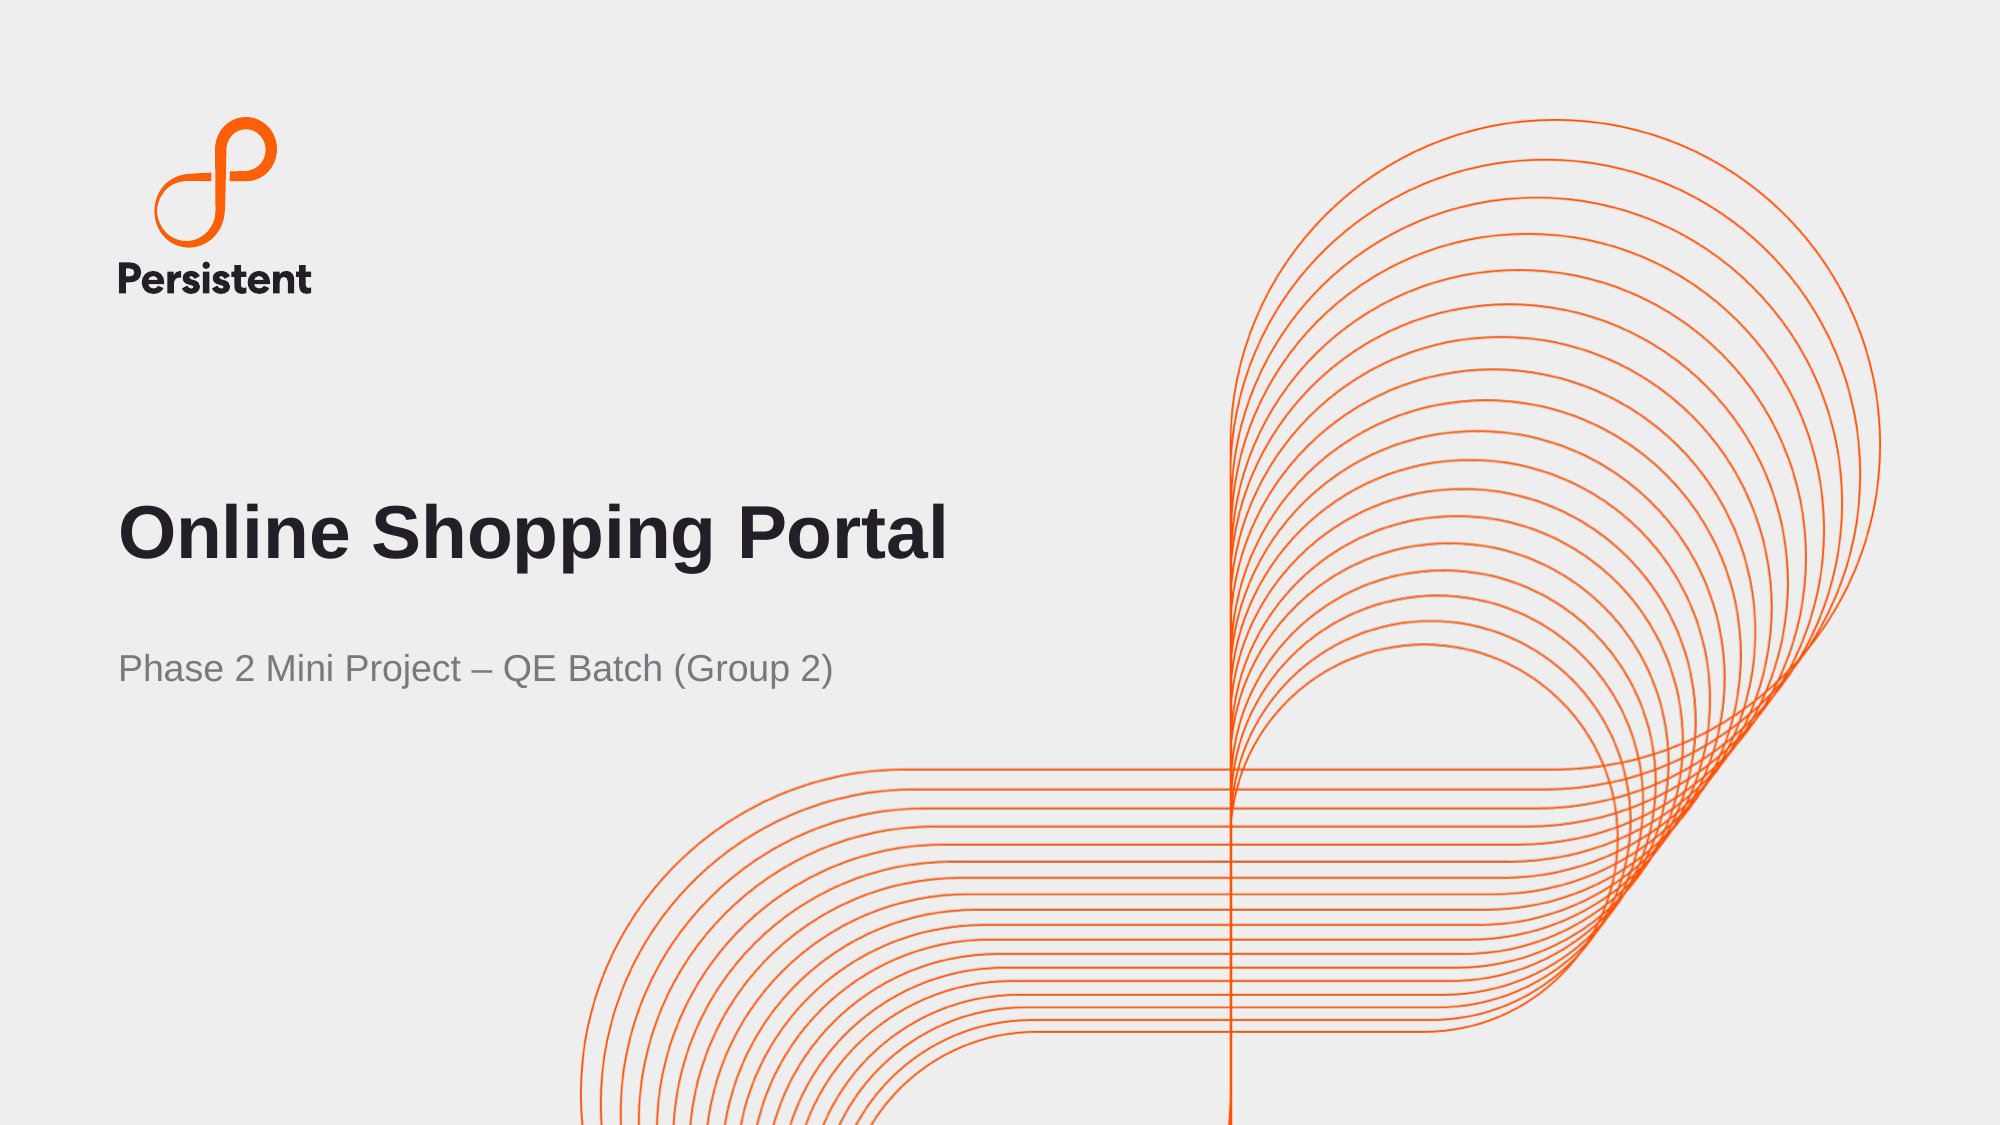

# Online Shopping Portal
Phase 2 Mini Project – QE Batch (Group 2)